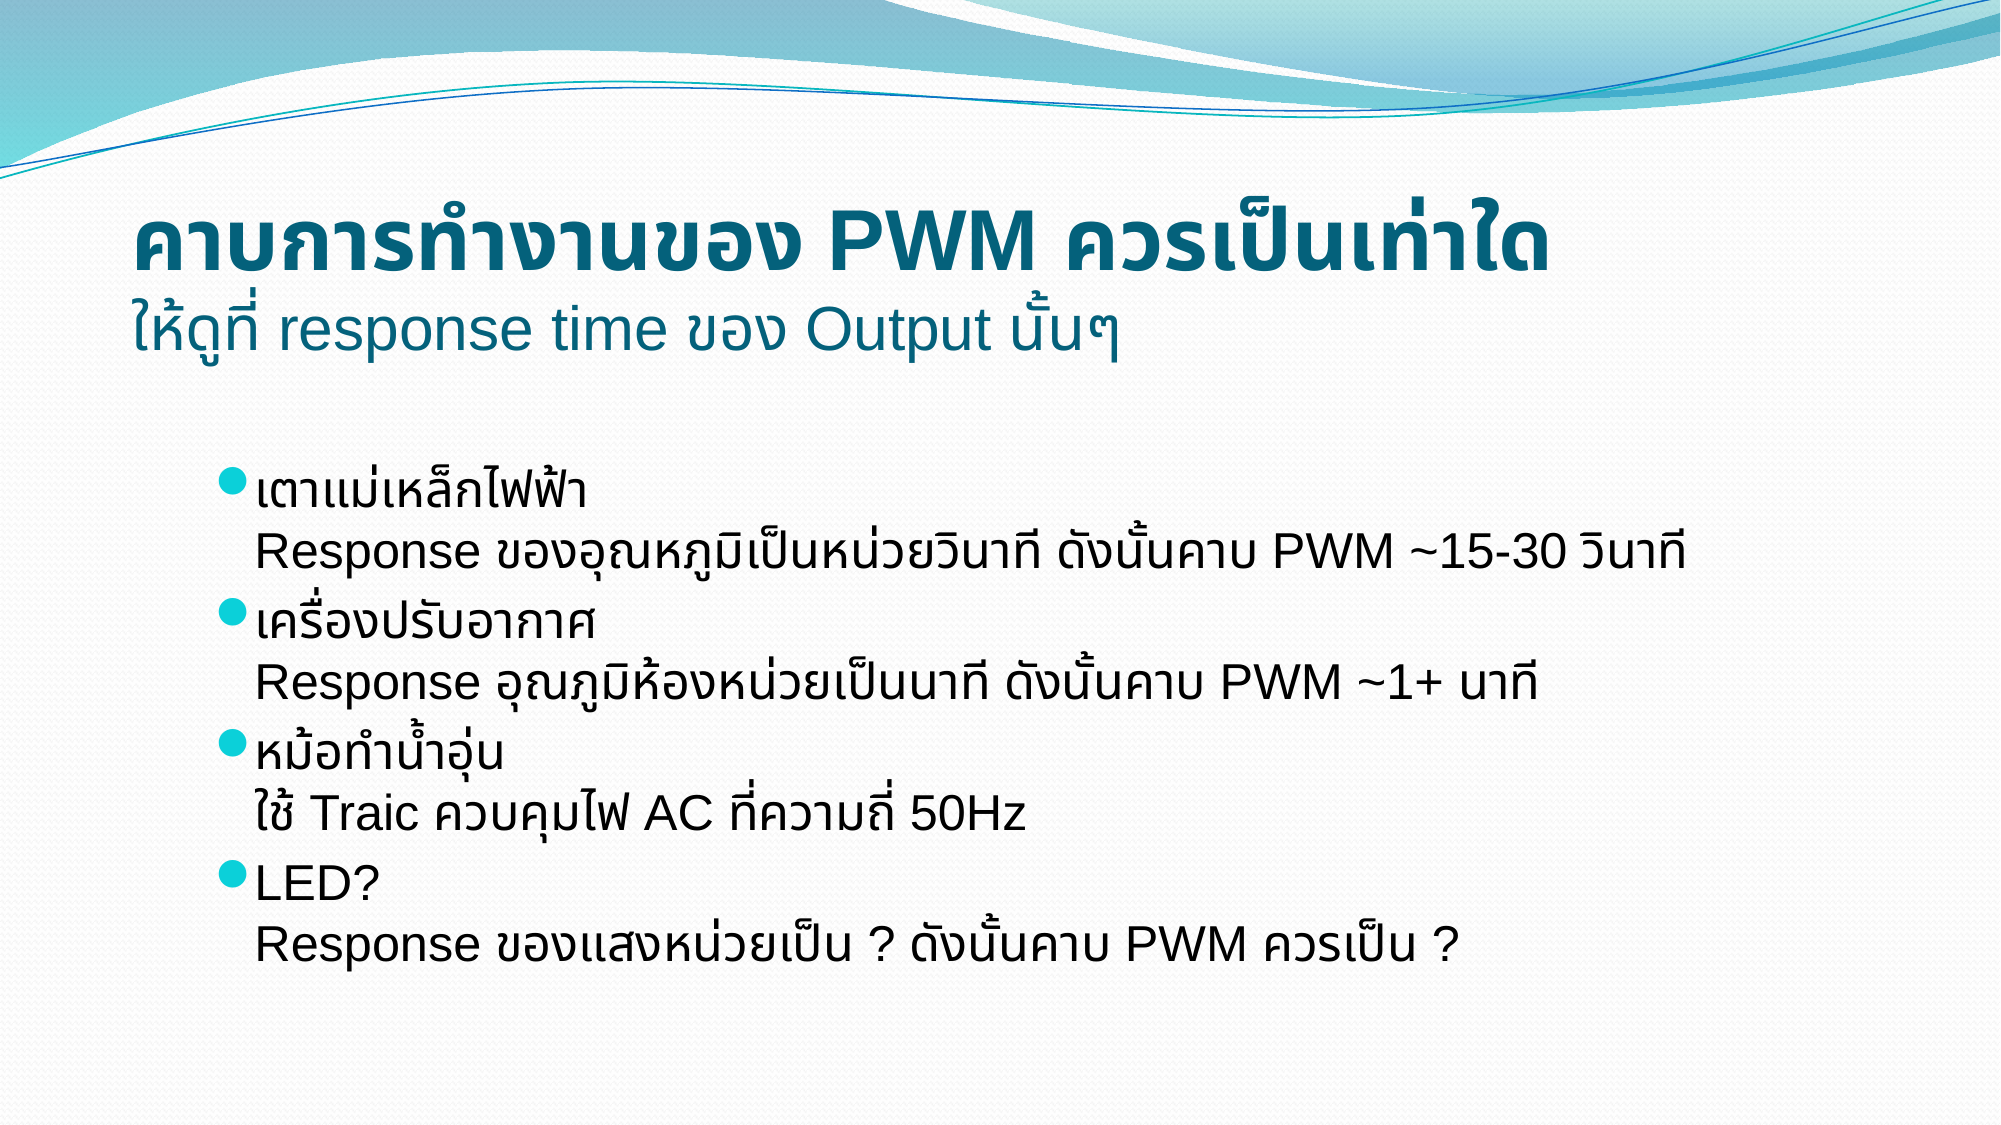

# คาบการทำงานของ PWM ควรเป็นเท่าใด ให้ดูที่ response time ของ Output นั้นๆ
เตาแม่เหล็กไฟฟ้า
Response ของอุณหภูมิเป็นหน่วยวินาที ดังนั้นคาบ PWM ~15-30 วินาที
เครื่องปรับอากาศ
Response อุณภูมิห้องหน่วยเป็นนาที ดังนั้นคาบ PWM ~1+ นาที
หม้อทำน้ำอุ่น
ใช้ Traic ควบคุมไฟ AC ที่ความถี่ 50Hz
LED?
Response ของแสงหน่วยเป็น ? ดังนั้นคาบ PWM ควรเป็น ?